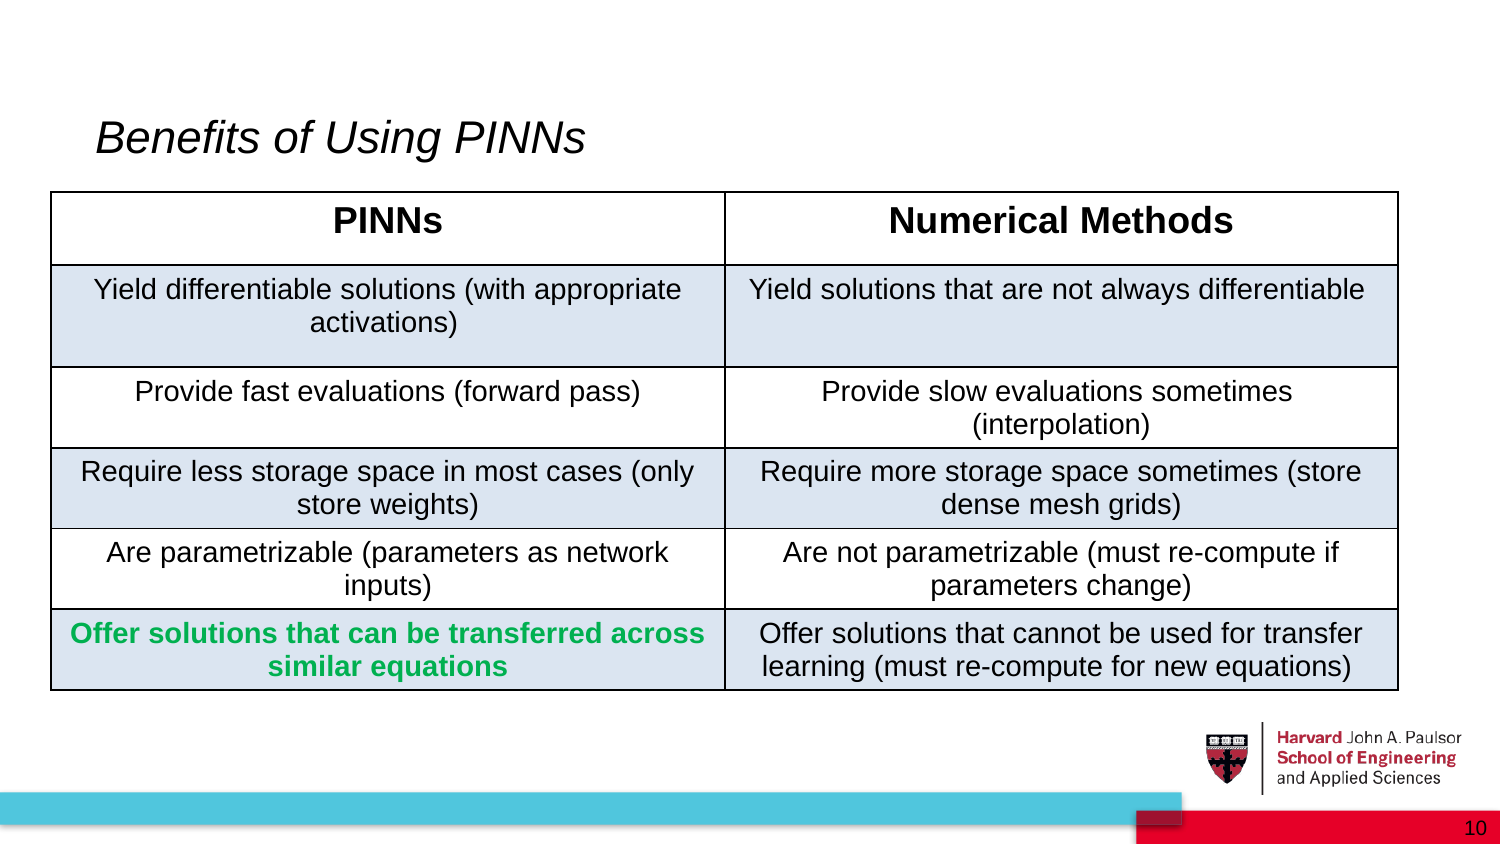

Benefits of Using PINNs
| PINNs | Numerical Methods |
| --- | --- |
| Yield differentiable solutions (with appropriate activations) | Yield solutions that are not always differentiable |
| Provide fast evaluations (forward pass) | Provide slow evaluations sometimes (interpolation) |
| Require less storage space in most cases (only store weights) | Require more storage space sometimes (store dense mesh grids) |
| Are parametrizable (parameters as network inputs) | Are not parametrizable (must re-compute if parameters change) |
| Offer solutions that can be transferred across similar equations | Offer solutions that cannot be used for transfer learning (must re-compute for new equations) |
10